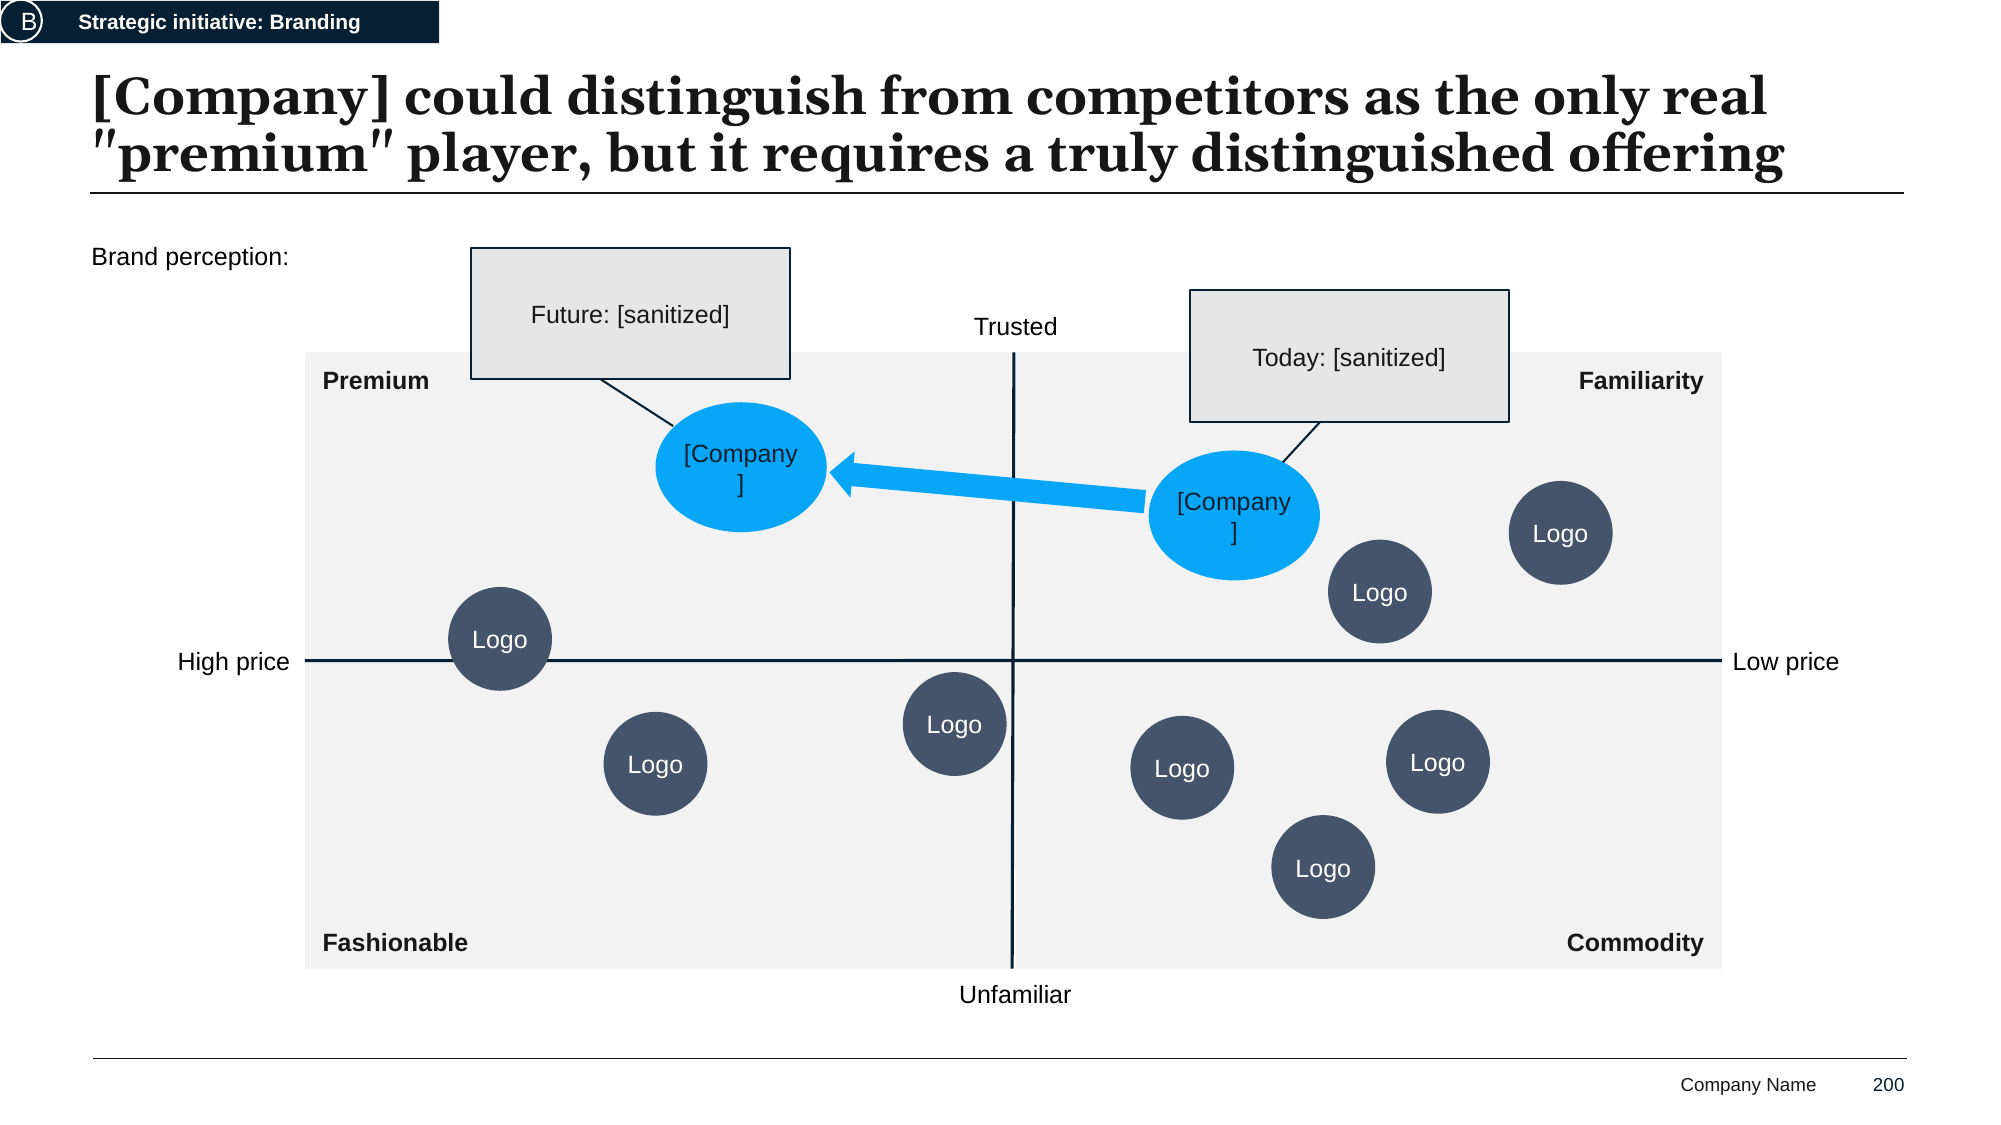

Strategic initiative: Branding

B
# [Company] could distinguish from competitors as the only real "premium" player, but it requires a truly distinguished offering
Brand perception:
Future: [sanitized]
Today: [sanitized]
Trusted

Premium

Familiarity
[Company]
[Company]

Logo
Logo
Logo
High price
Low price

Logo
Logo
Logo
Logo
Logo
Fashionable
Commodity
Unfamiliar
200